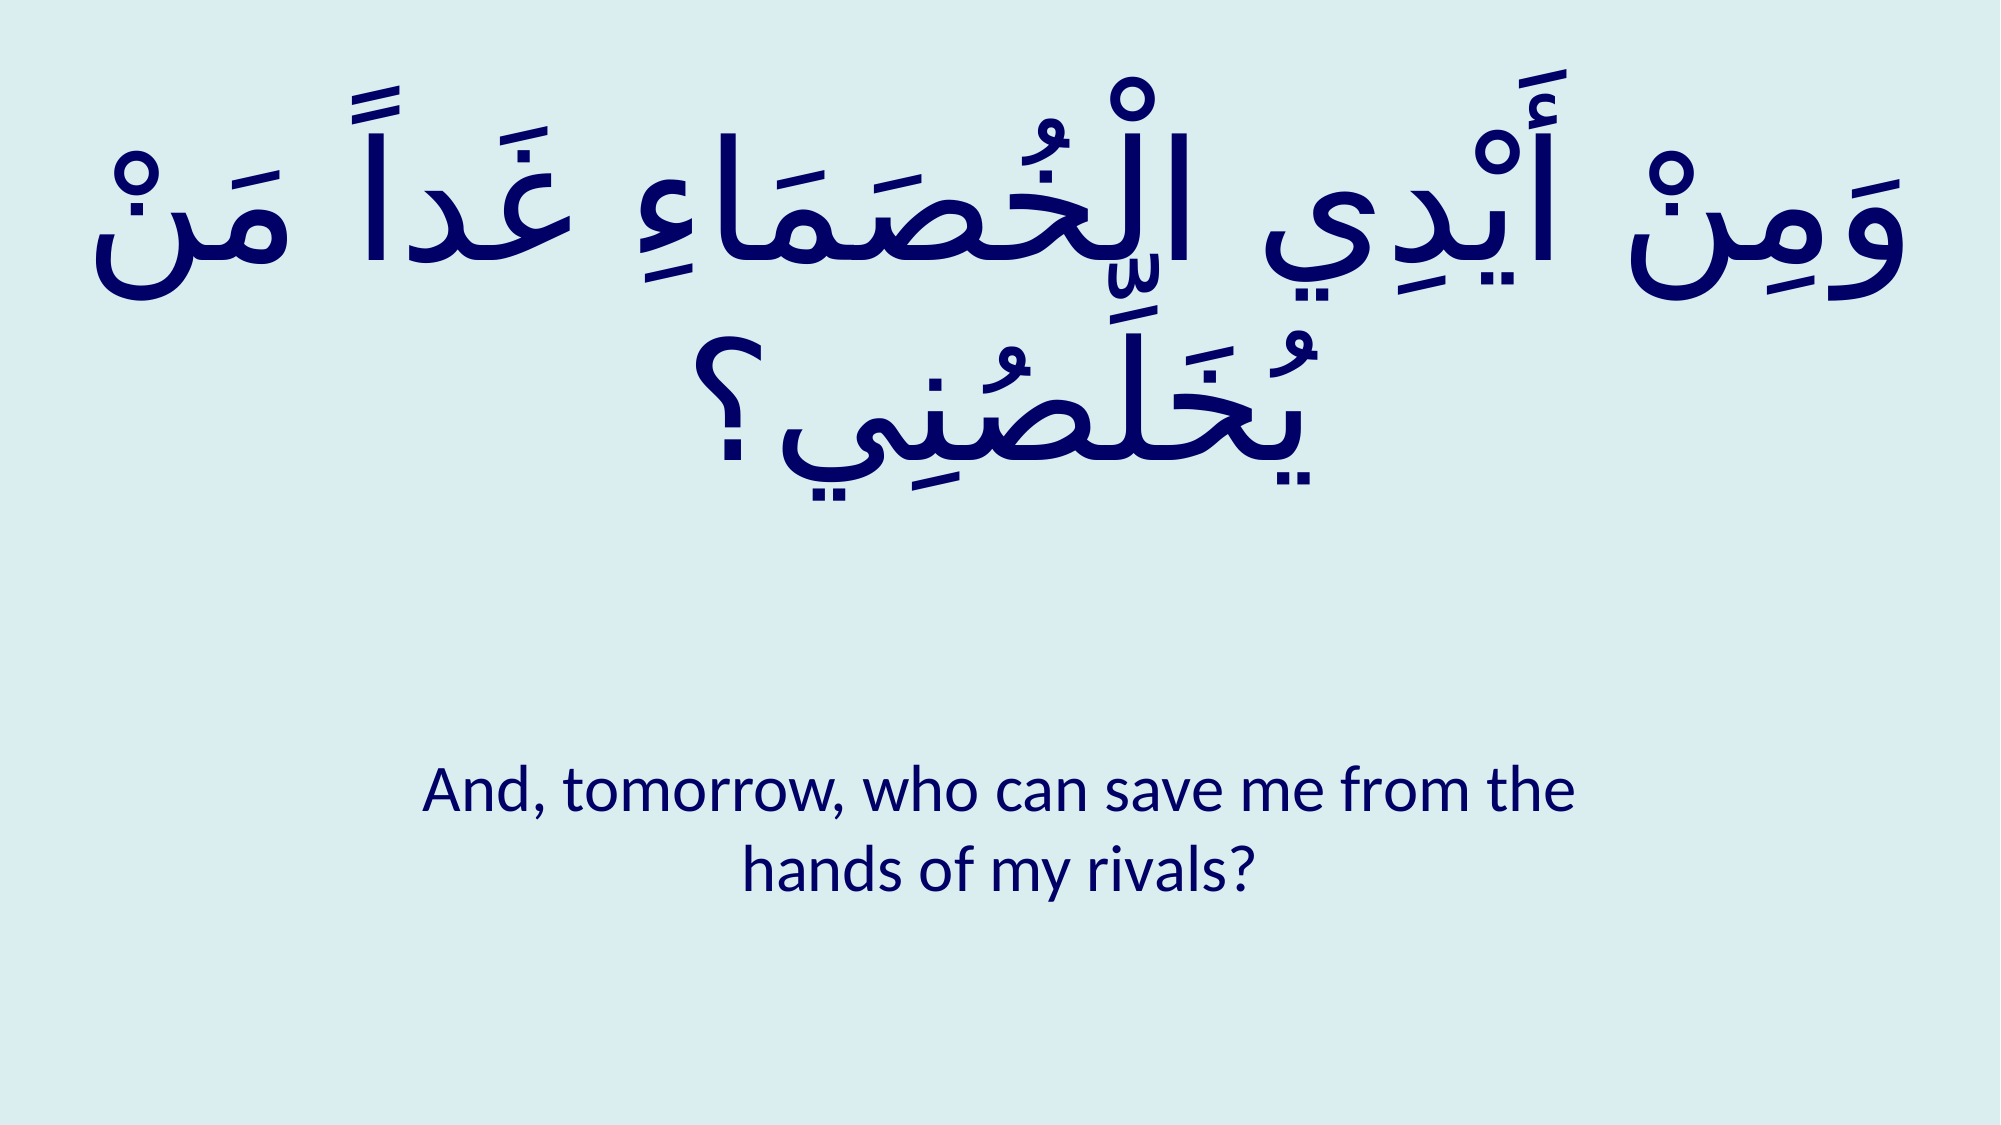

# وَمِنْ أَيْدِي الْخُصَمَاءِ غَداً مَنْ يُخَلِّصُنِي؟
And, tomorrow, who can save me from the hands of my rivals?